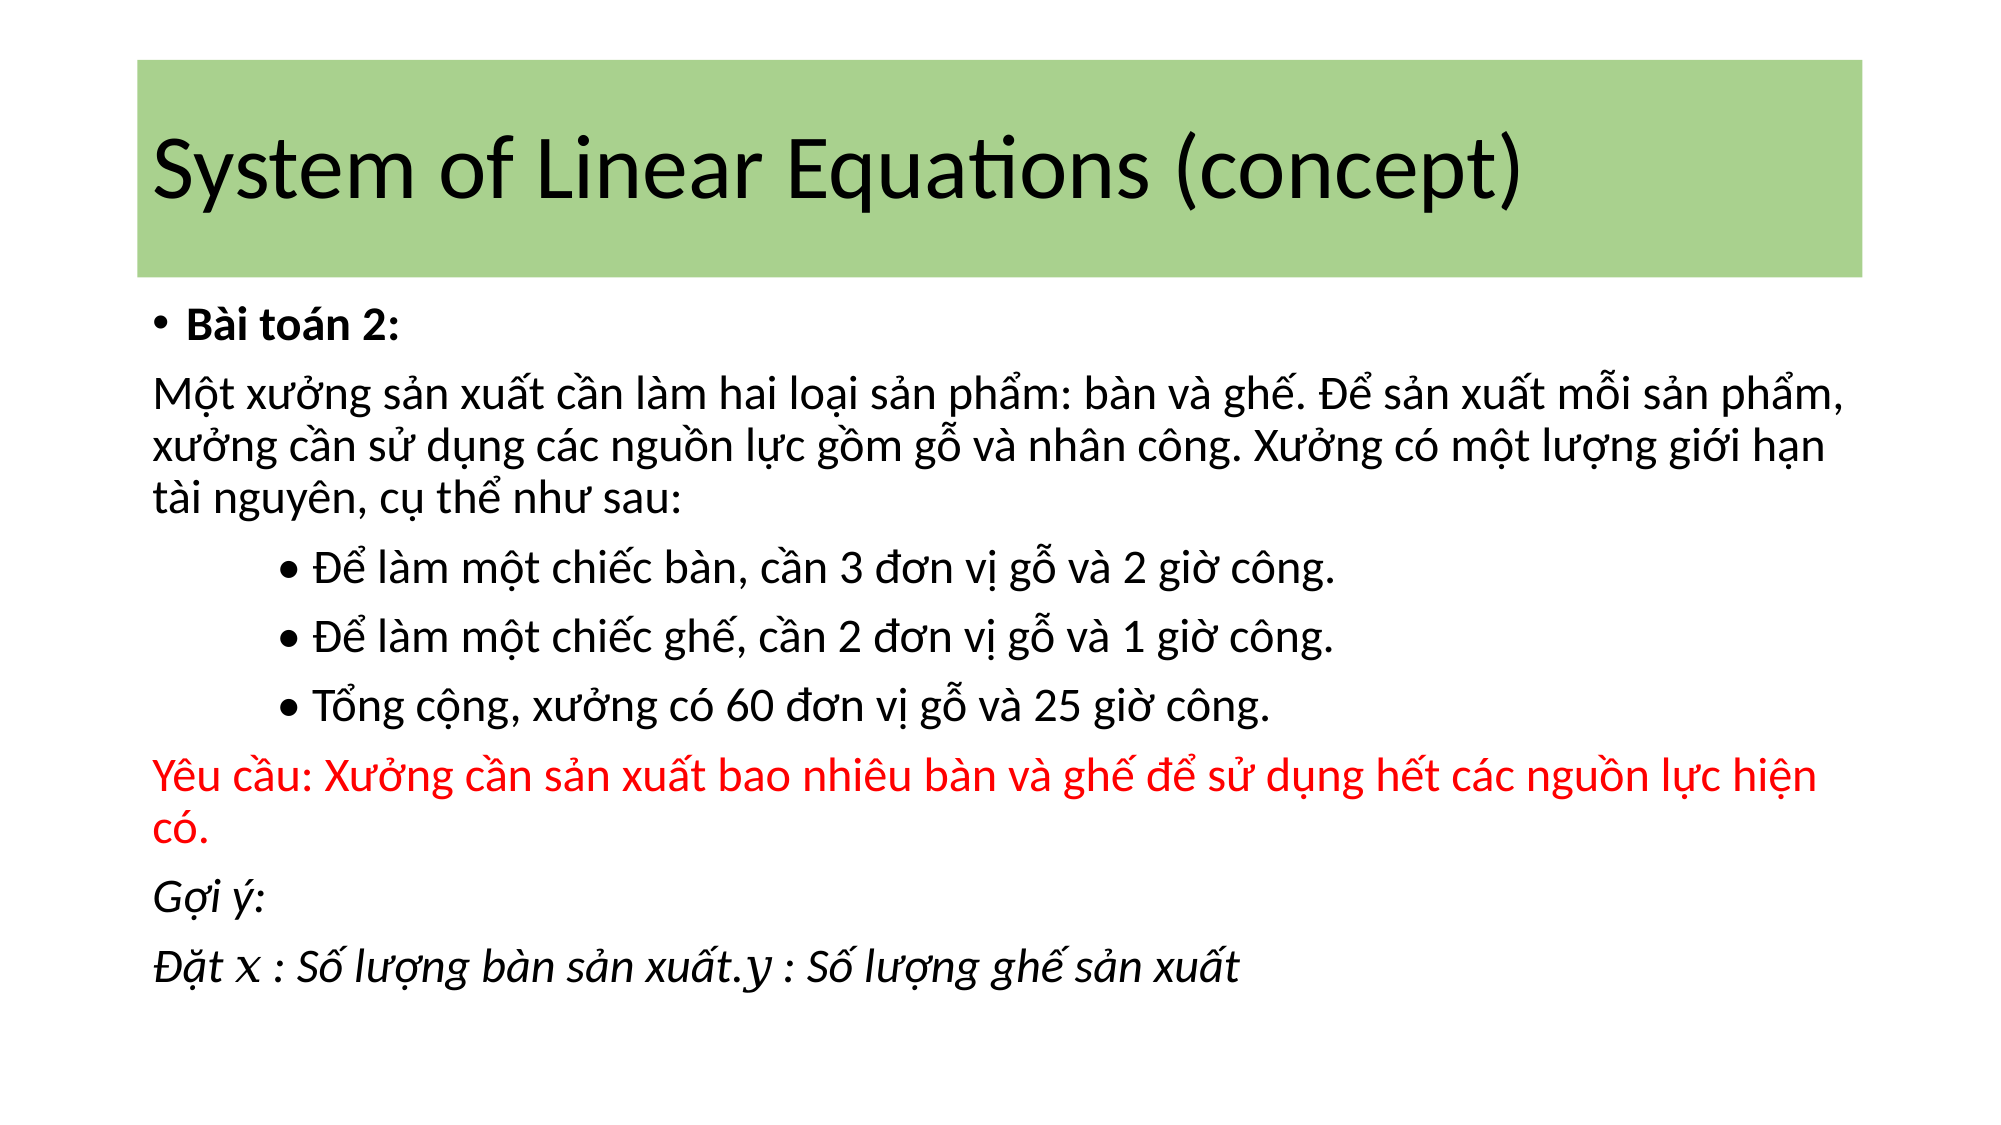

# System of Linear Equations (concept)
Bài toán 2:
Một xưởng sản xuất cần làm hai loại sản phẩm: bàn và ghế. Để sản xuất mỗi sản phẩm, xưởng cần sử dụng các nguồn lực gồm gỗ và nhân công. Xưởng có một lượng giới hạn tài nguyên, cụ thể như sau:
	• Để làm một chiếc bàn, cần 3 đơn vị gỗ và 2 giờ công.
	• Để làm một chiếc ghế, cần 2 đơn vị gỗ và 1 giờ công.
	• Tổng cộng, xưởng có 60 đơn vị gỗ và 25 giờ công.
Yêu cầu: Xưởng cần sản xuất bao nhiêu bàn và ghế để sử dụng hết các nguồn lực hiện có.
Gợi ý:
Đặt 𝑥 : Số lượng bàn sản xuất.𝑦 : Số lượng ghế sản xuất